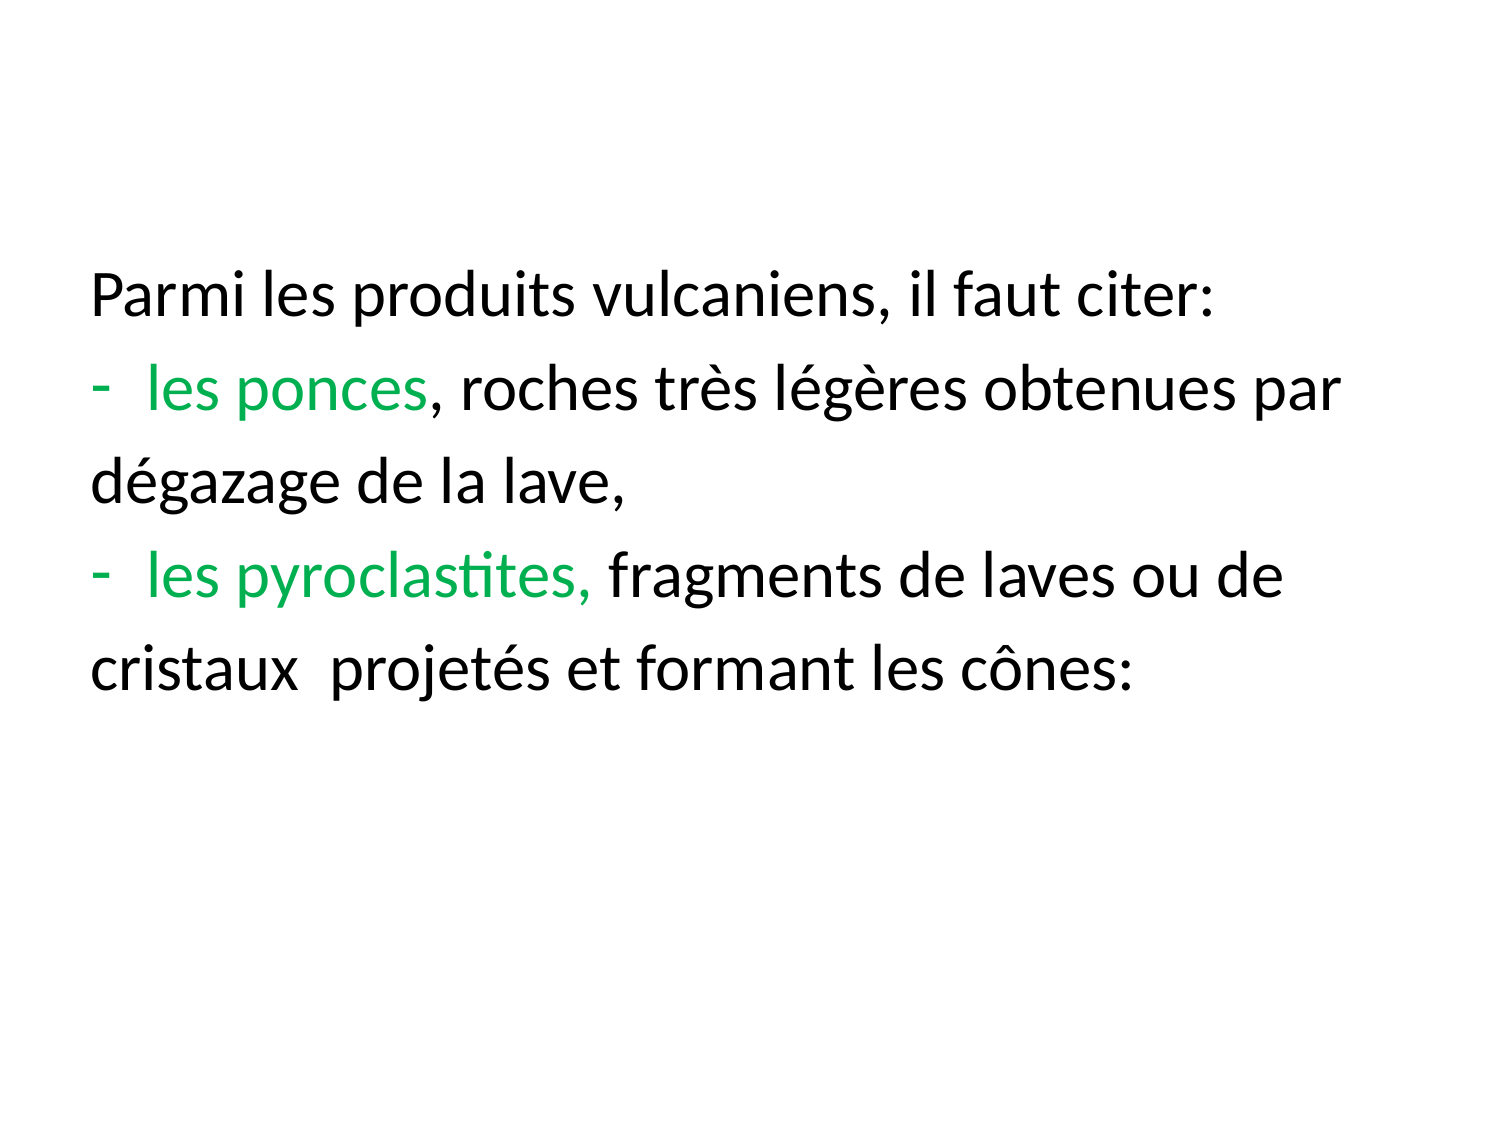

Parmi les produits vulcaniens, il faut citer:
les ponces, roches très légères obtenues par
dégazage de la lave,
les pyroclastites, fragments de laves ou de
cristaux  projetés et formant les cônes: